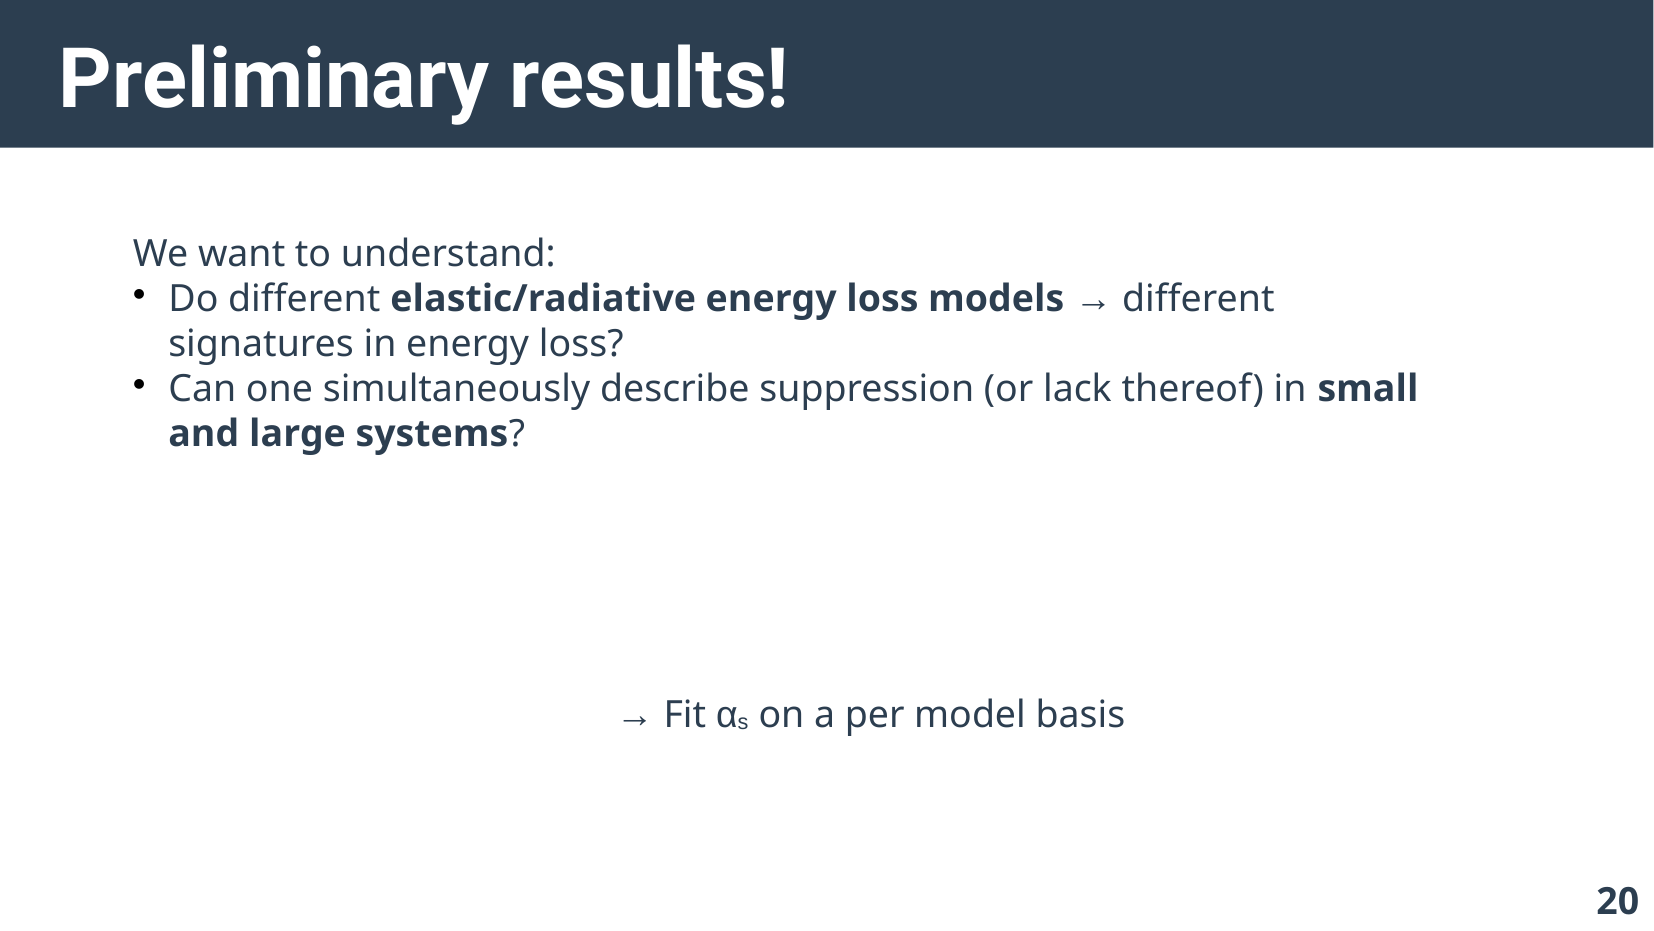

# Preliminary results!
We want to understand:
Do different elastic/radiative energy loss models → different signatures in energy loss?
Can one simultaneously describe suppression (or lack thereof) in small and large systems?
→ Fit αs on a per model basis